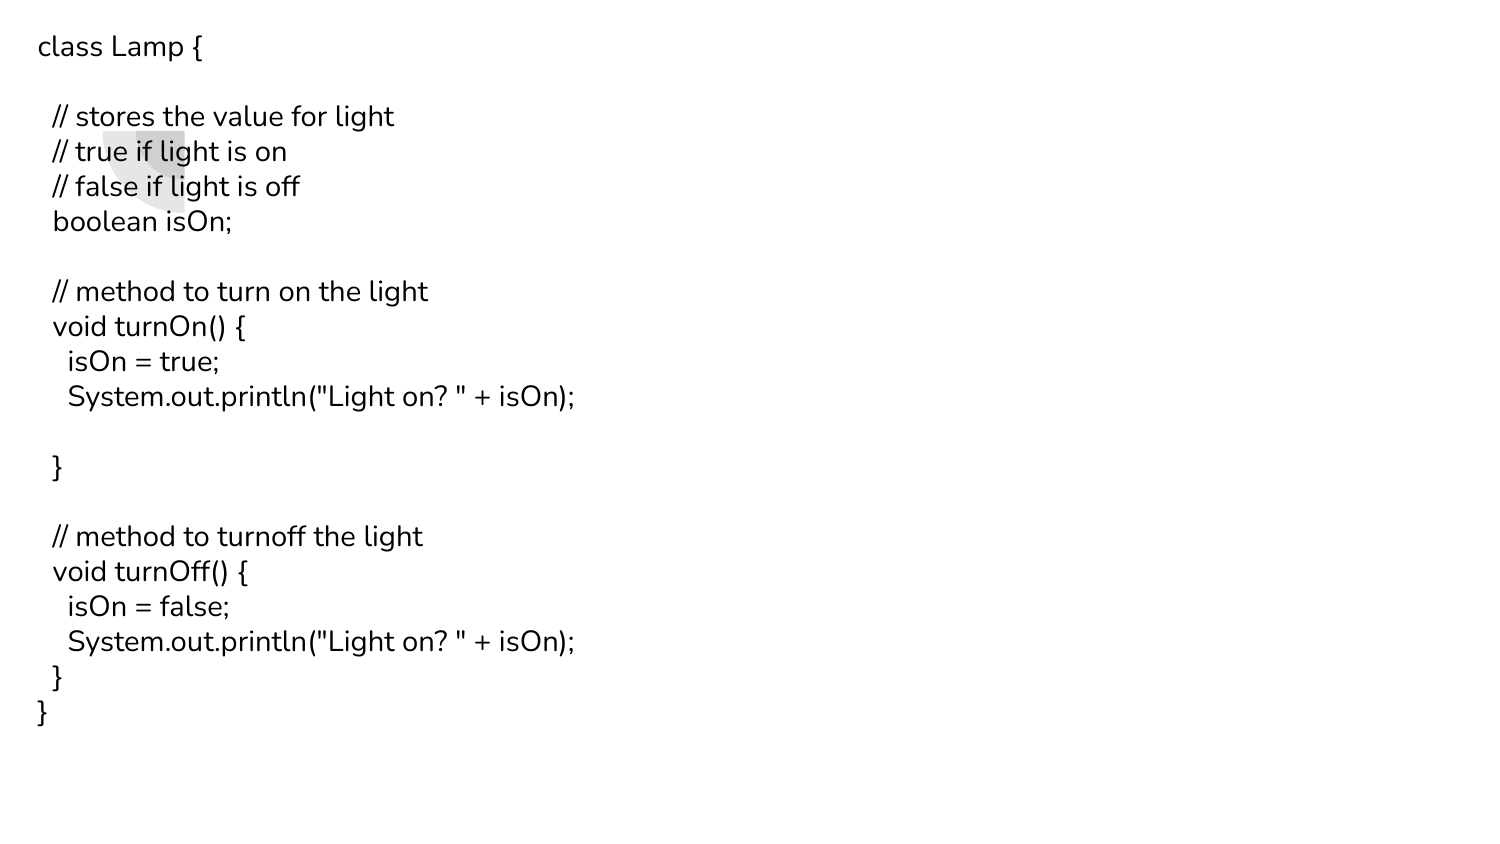

class Lamp {

  // stores the value for light
  // true if light is on
  // false if light is off
  boolean isOn;

  // method to turn on the light
  void turnOn() {
    isOn = true;
    System.out.println("Light on? " + isOn);

  }

  // method to turnoff the light
  void turnOff() {
    isOn = false;
    System.out.println("Light on? " + isOn);
  }
}